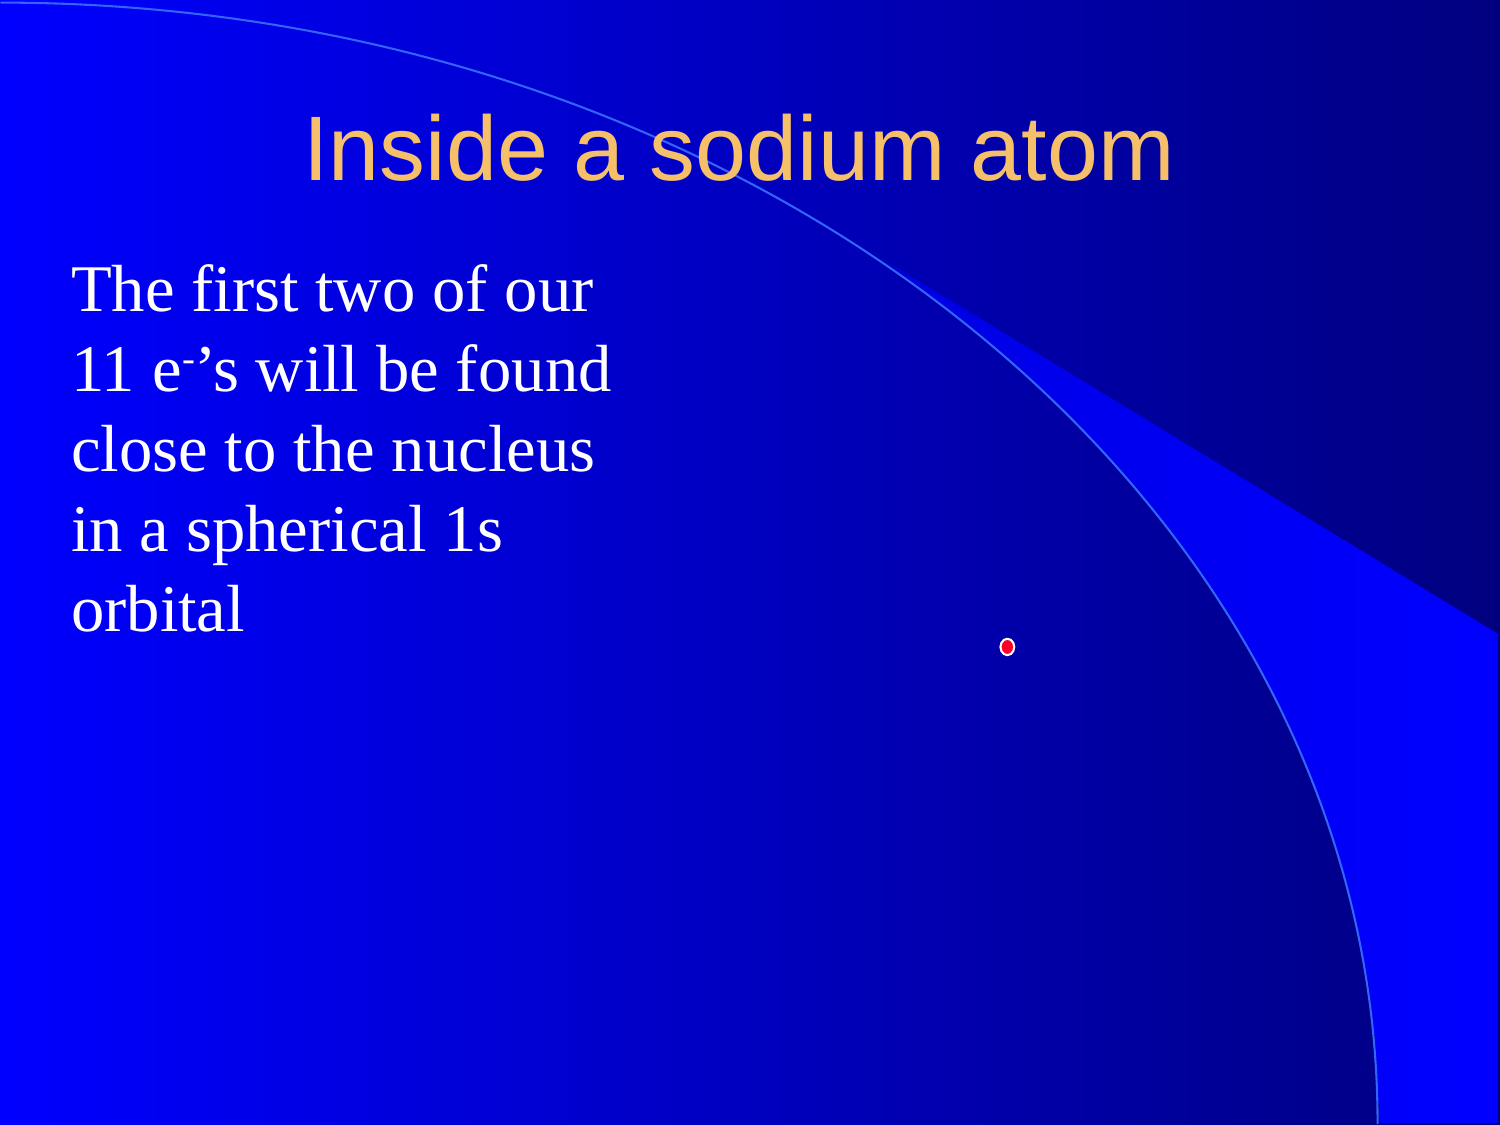

Inside a sodium atom
The first two of our 11 e-’s will be found close to the nucleus in a spherical 1s orbital